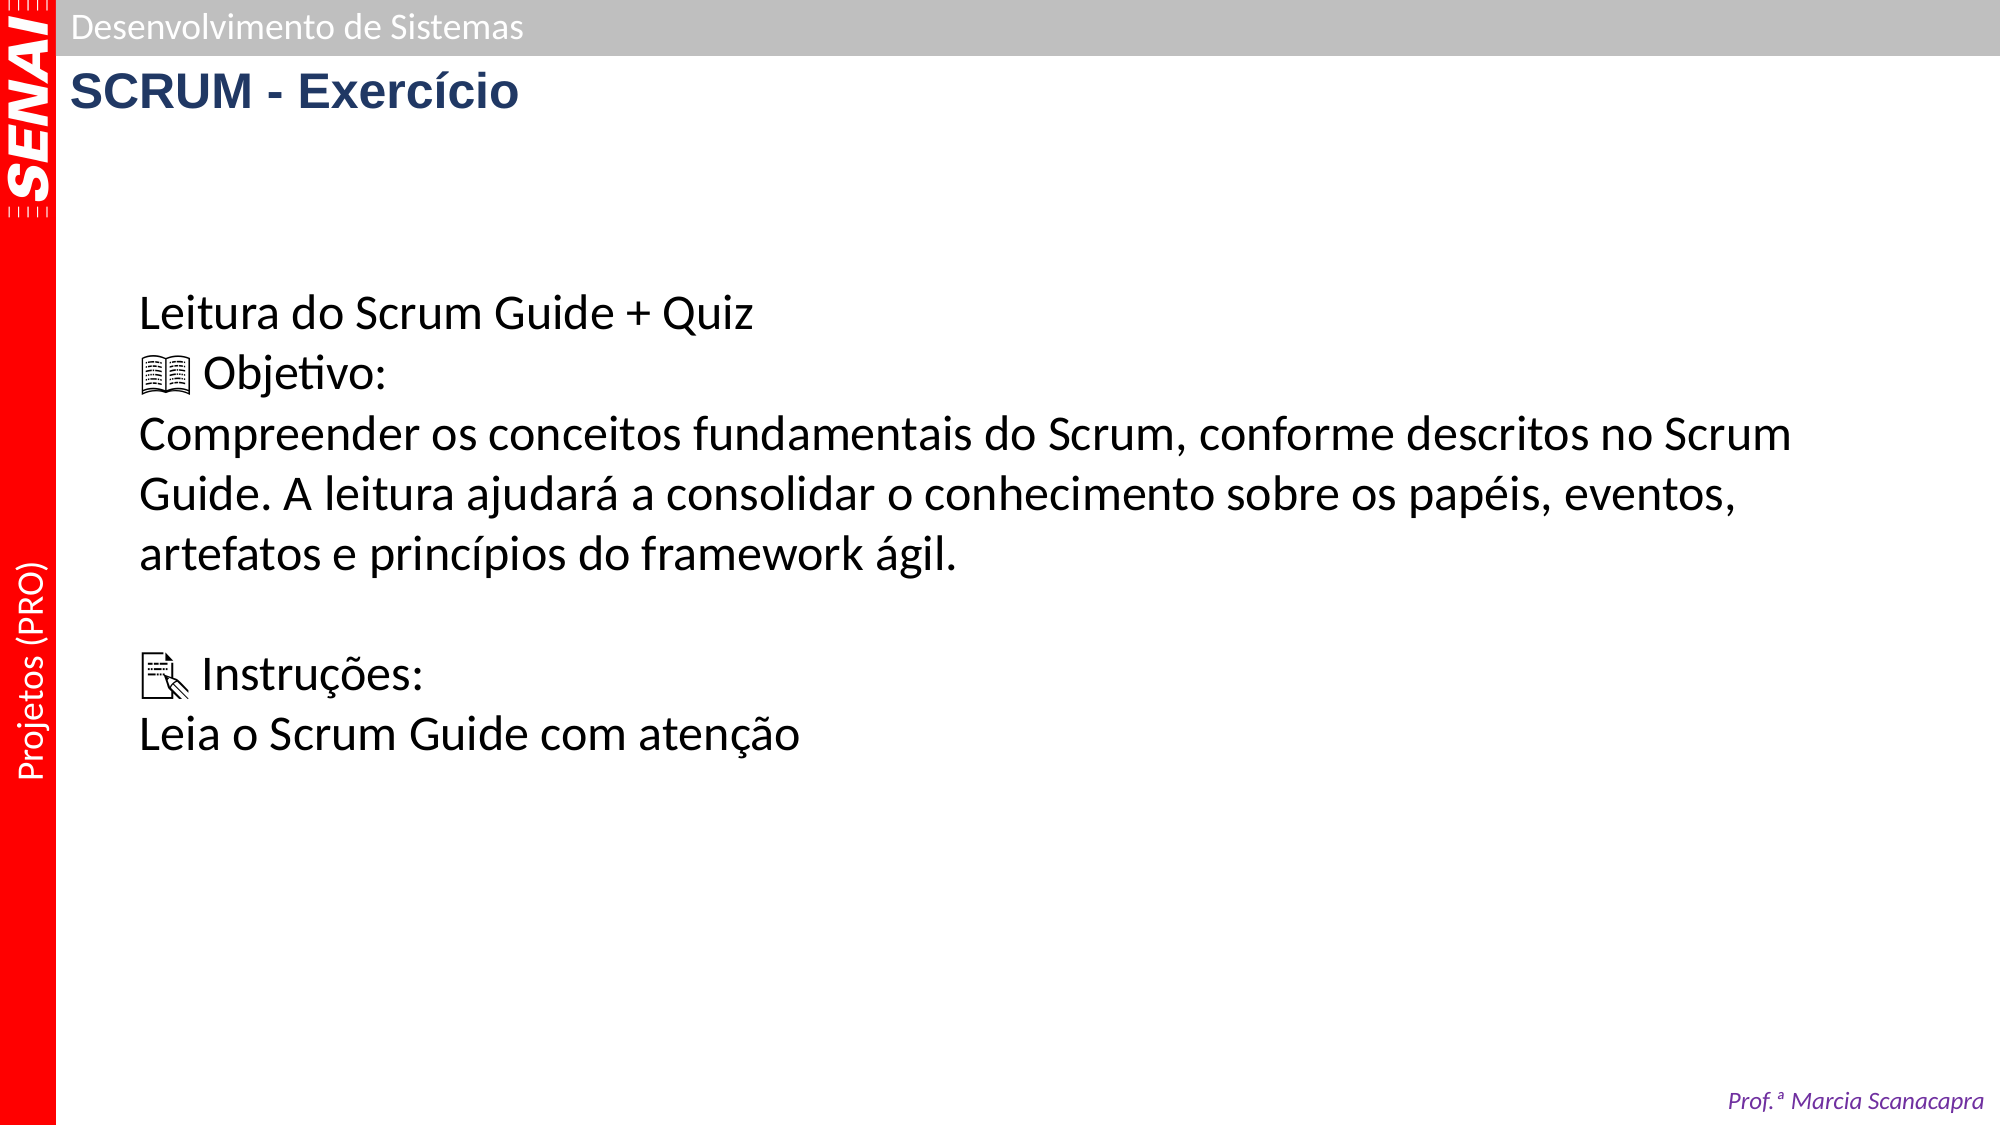

# SCRUM - Exercício
Leitura do Scrum Guide + Quiz
📖 Objetivo:
Compreender os conceitos fundamentais do Scrum, conforme descritos no Scrum Guide. A leitura ajudará a consolidar o conhecimento sobre os papéis, eventos, artefatos e princípios do framework ágil.

📝 Instruções:
Leia o Scrum Guide com atenção